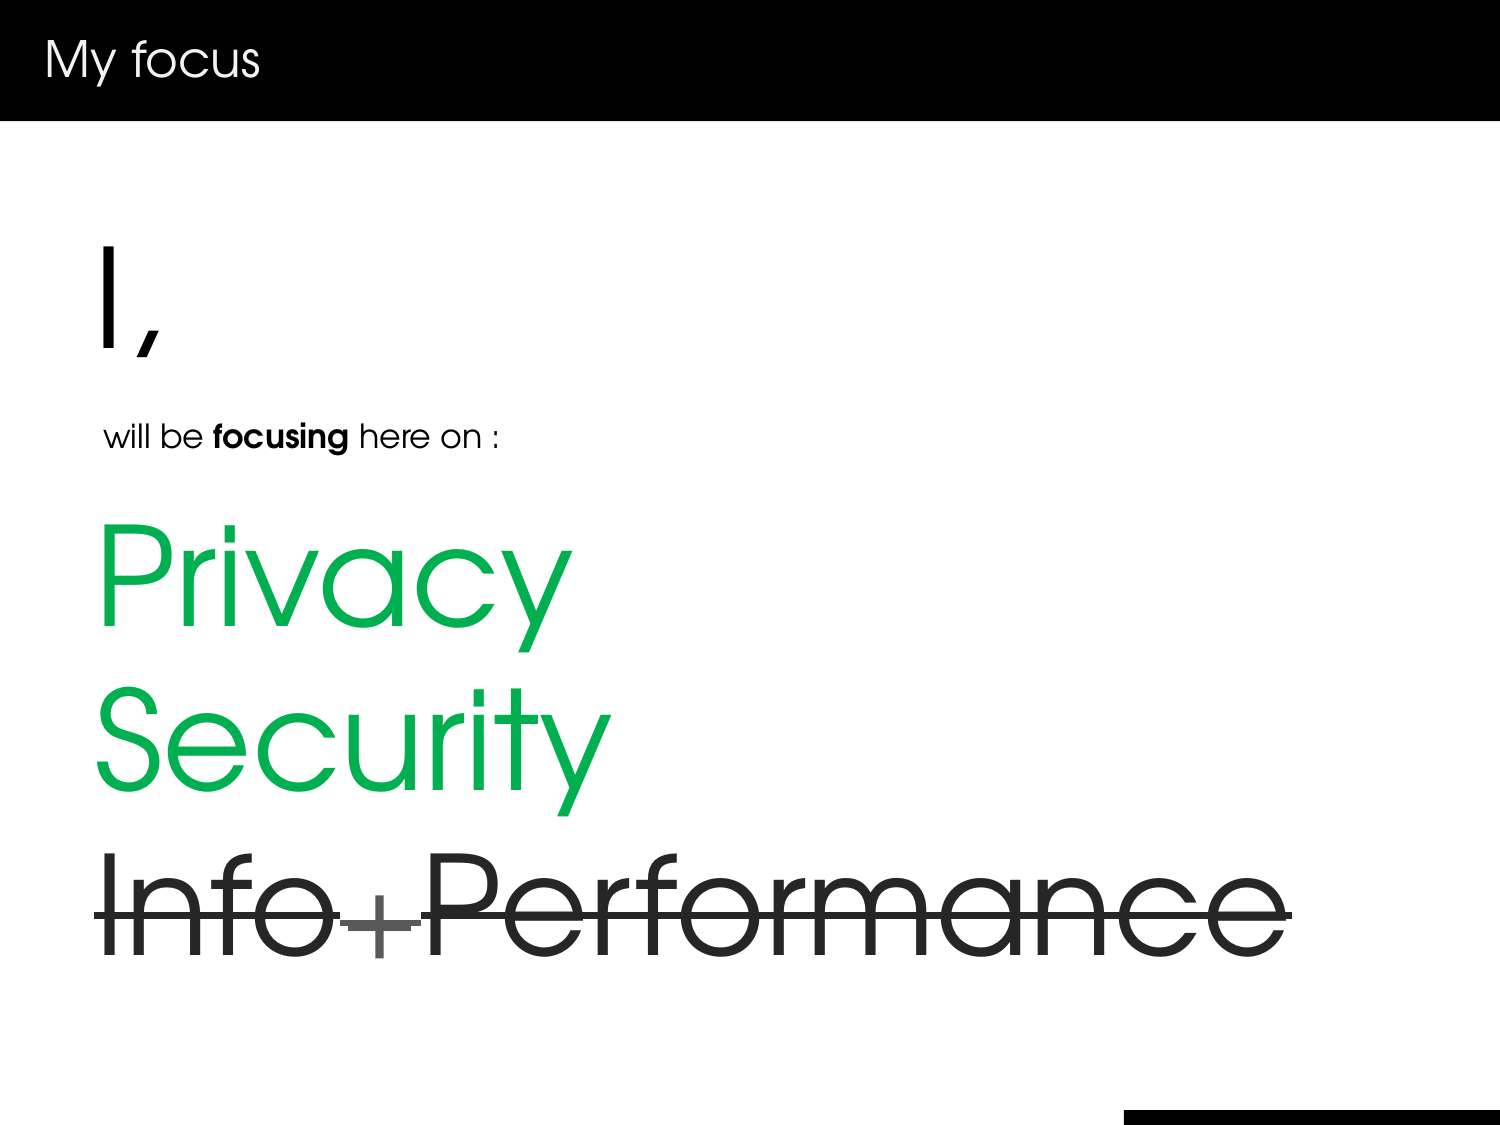

My focus
I,
will be focusing here on :

Privacy
Security
Info+Performance